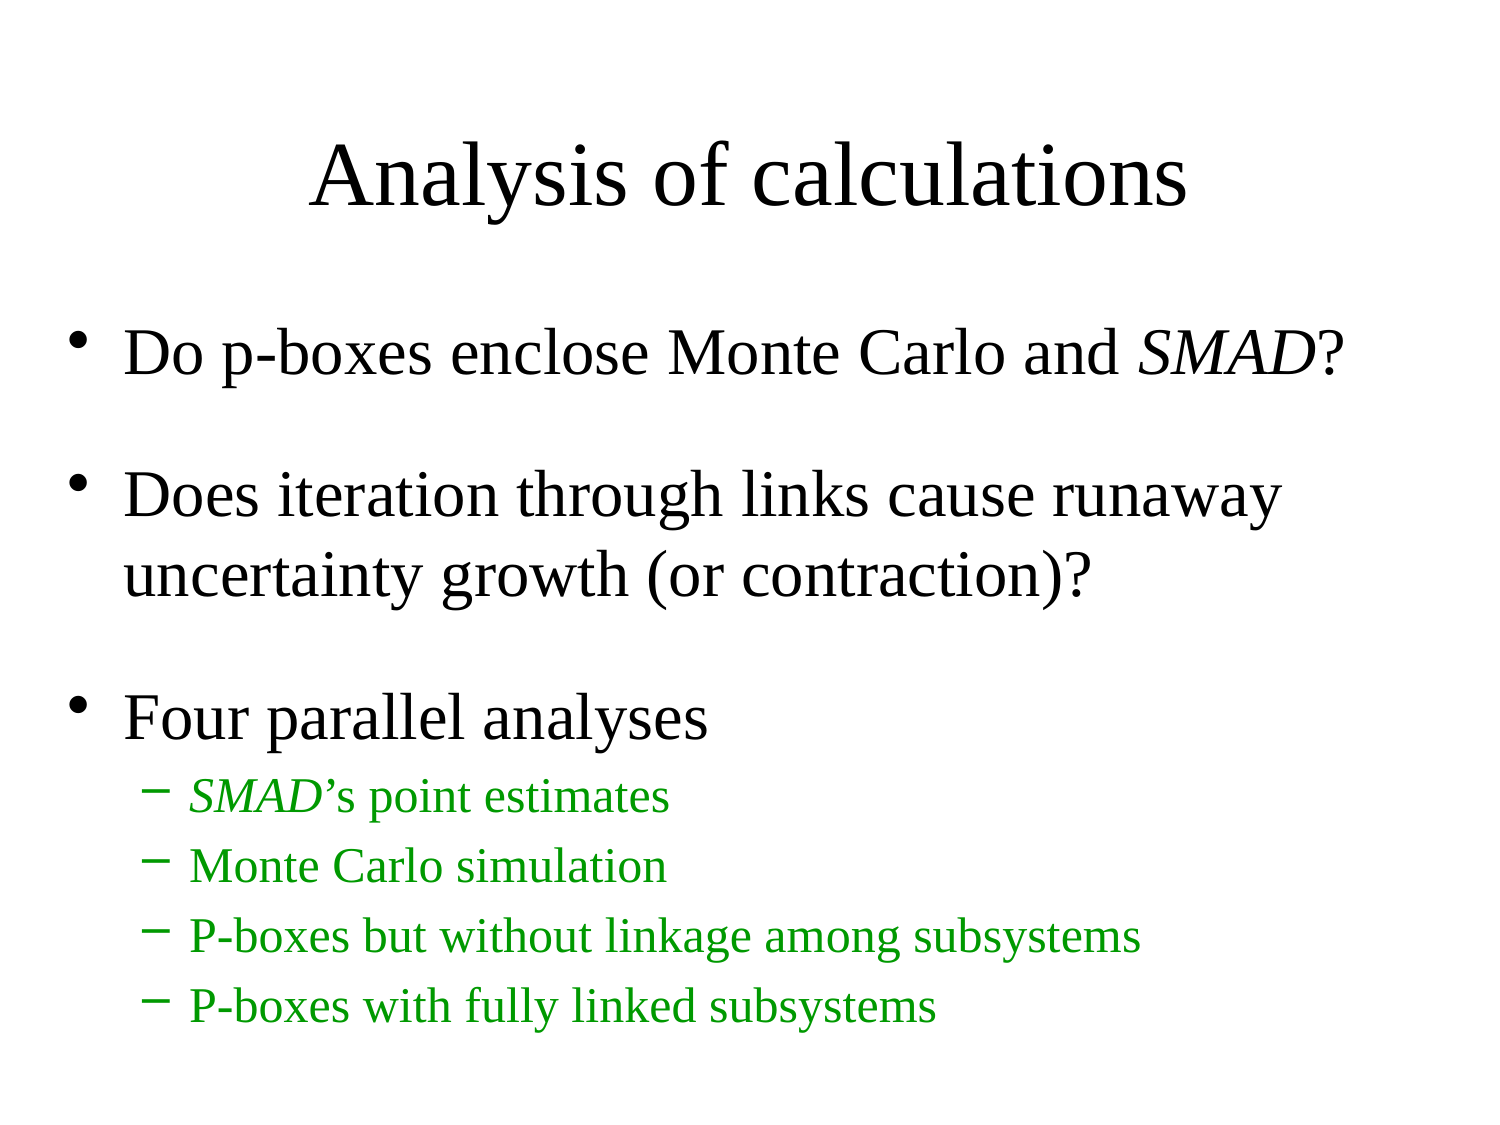

# Analysis of calculations
Do p-boxes enclose Monte Carlo and SMAD?

Does iteration through links cause runaway uncertainty growth (or contraction)?

Four parallel analyses
SMAD’s point estimates
Monte Carlo simulation
P-boxes but without linkage among subsystems
P-boxes with fully linked subsystems